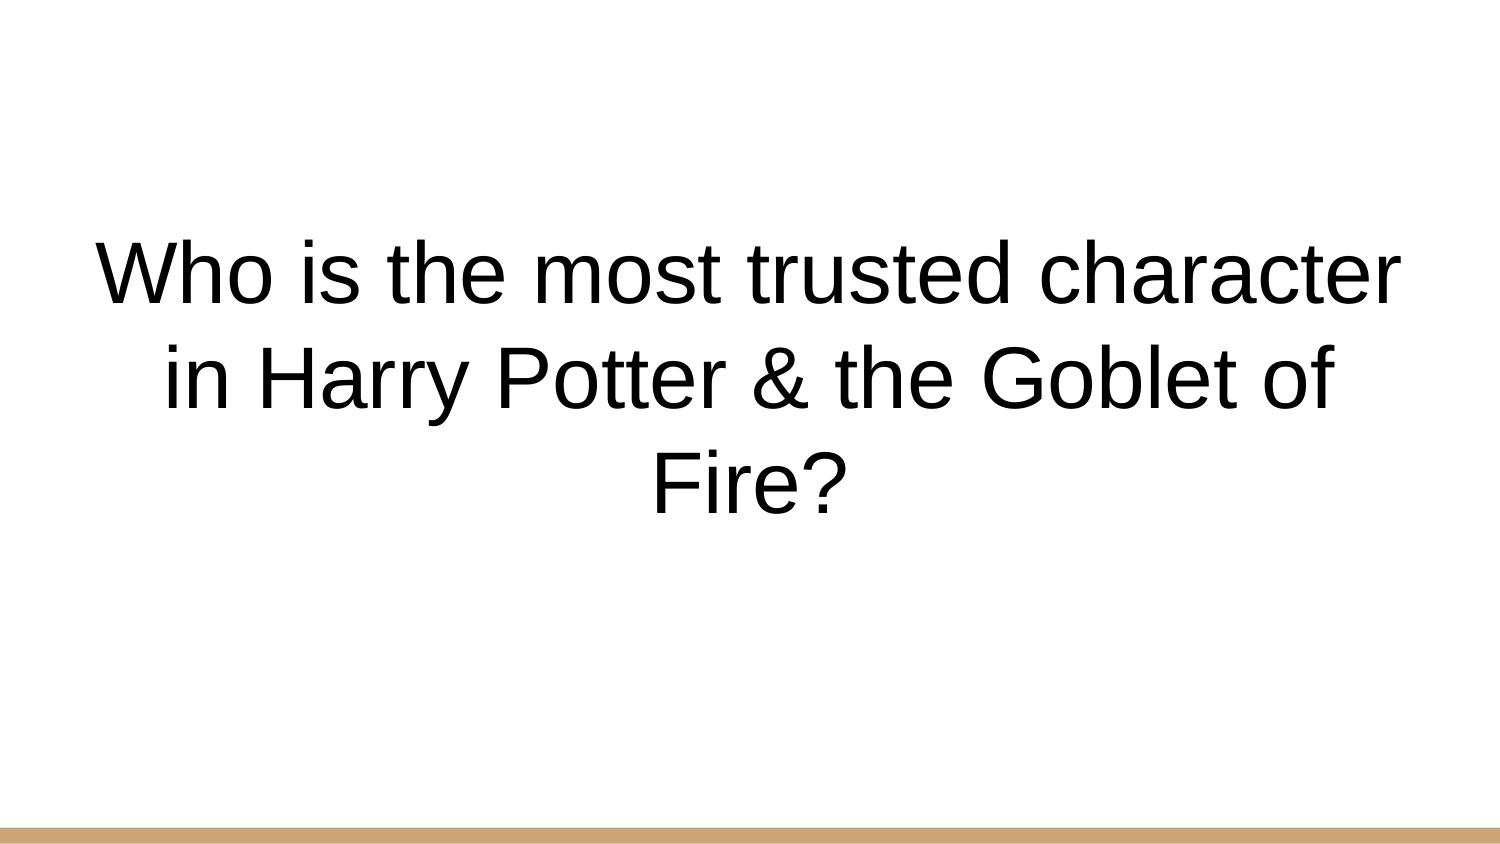

Who is the most trusted character in Harry Potter & the Goblet of Fire?